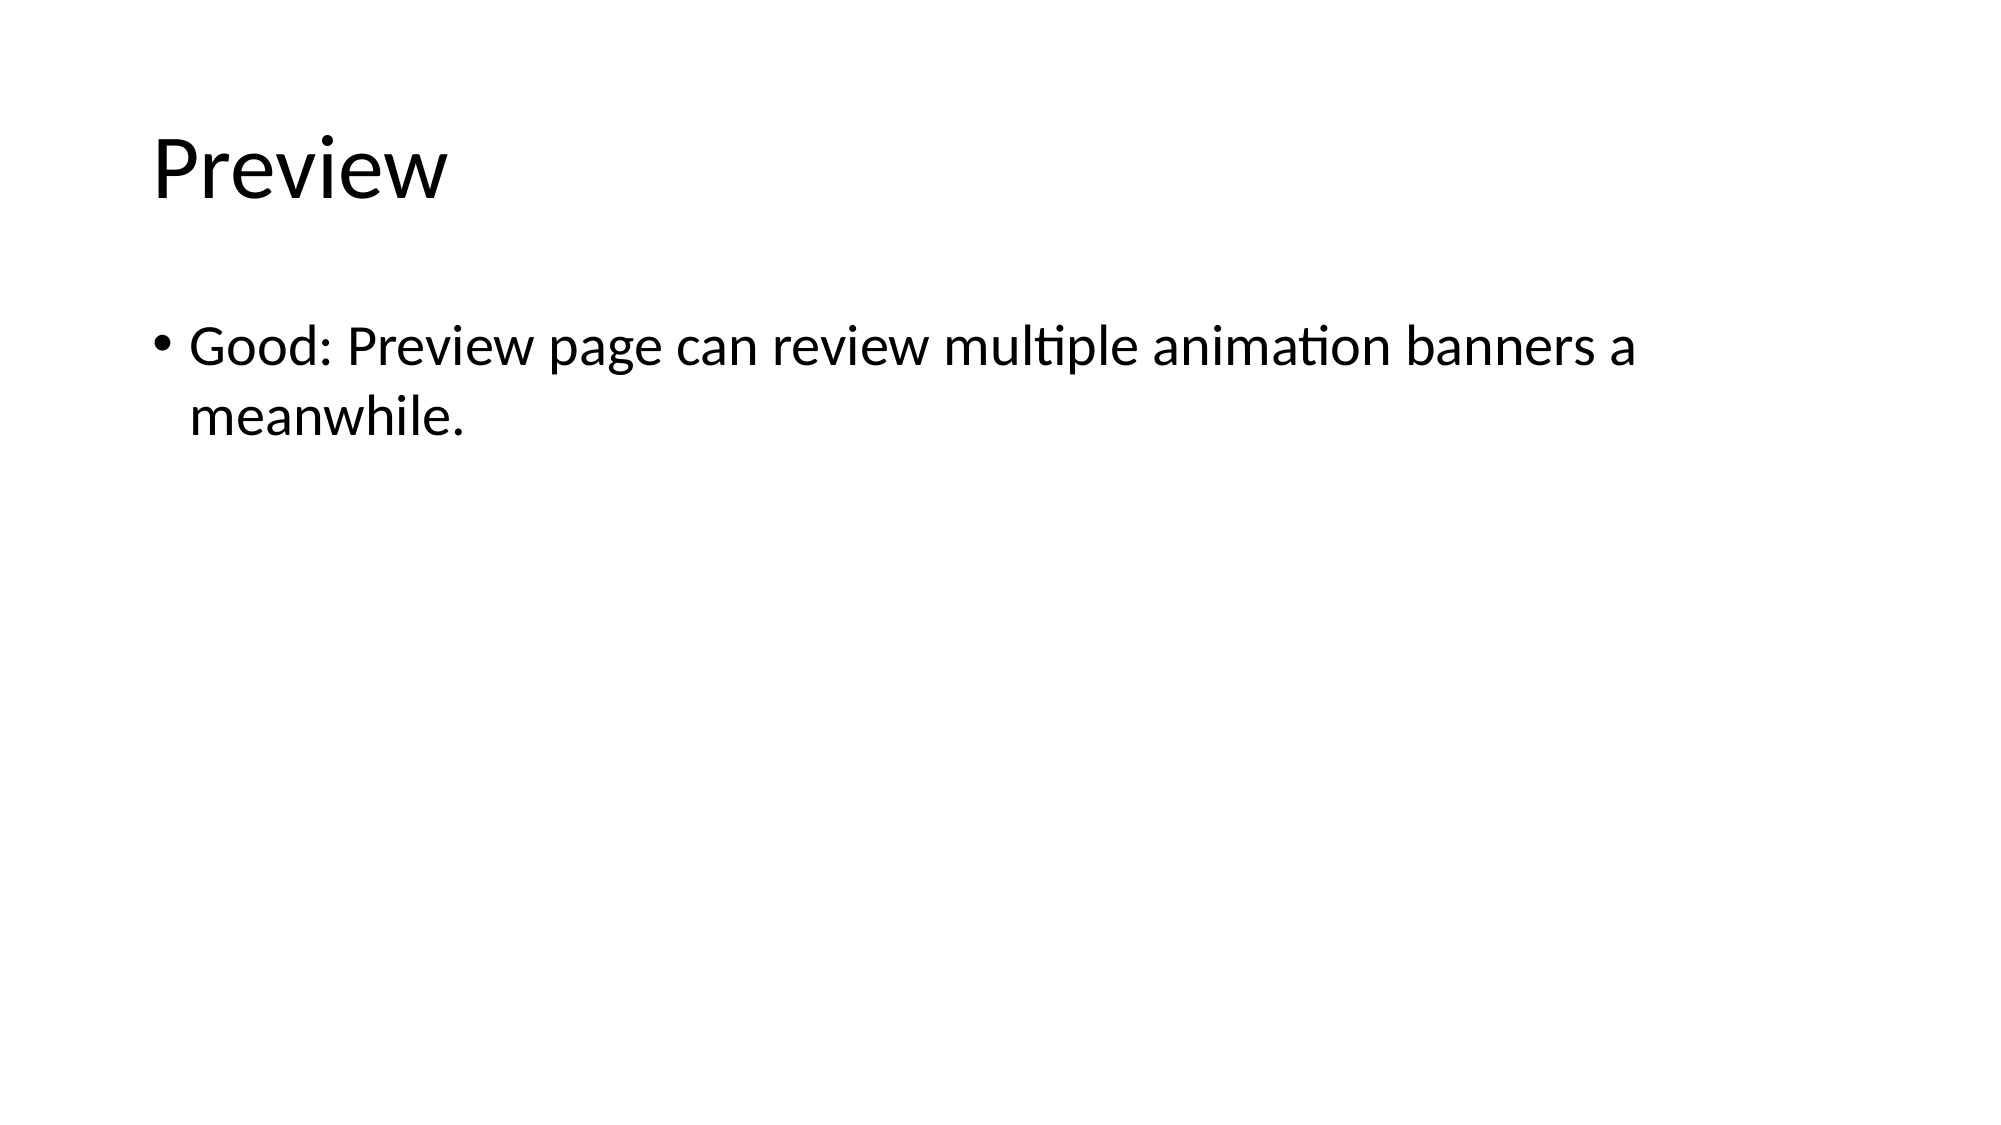

# Preview
Good: Preview page can review multiple animation banners a meanwhile.